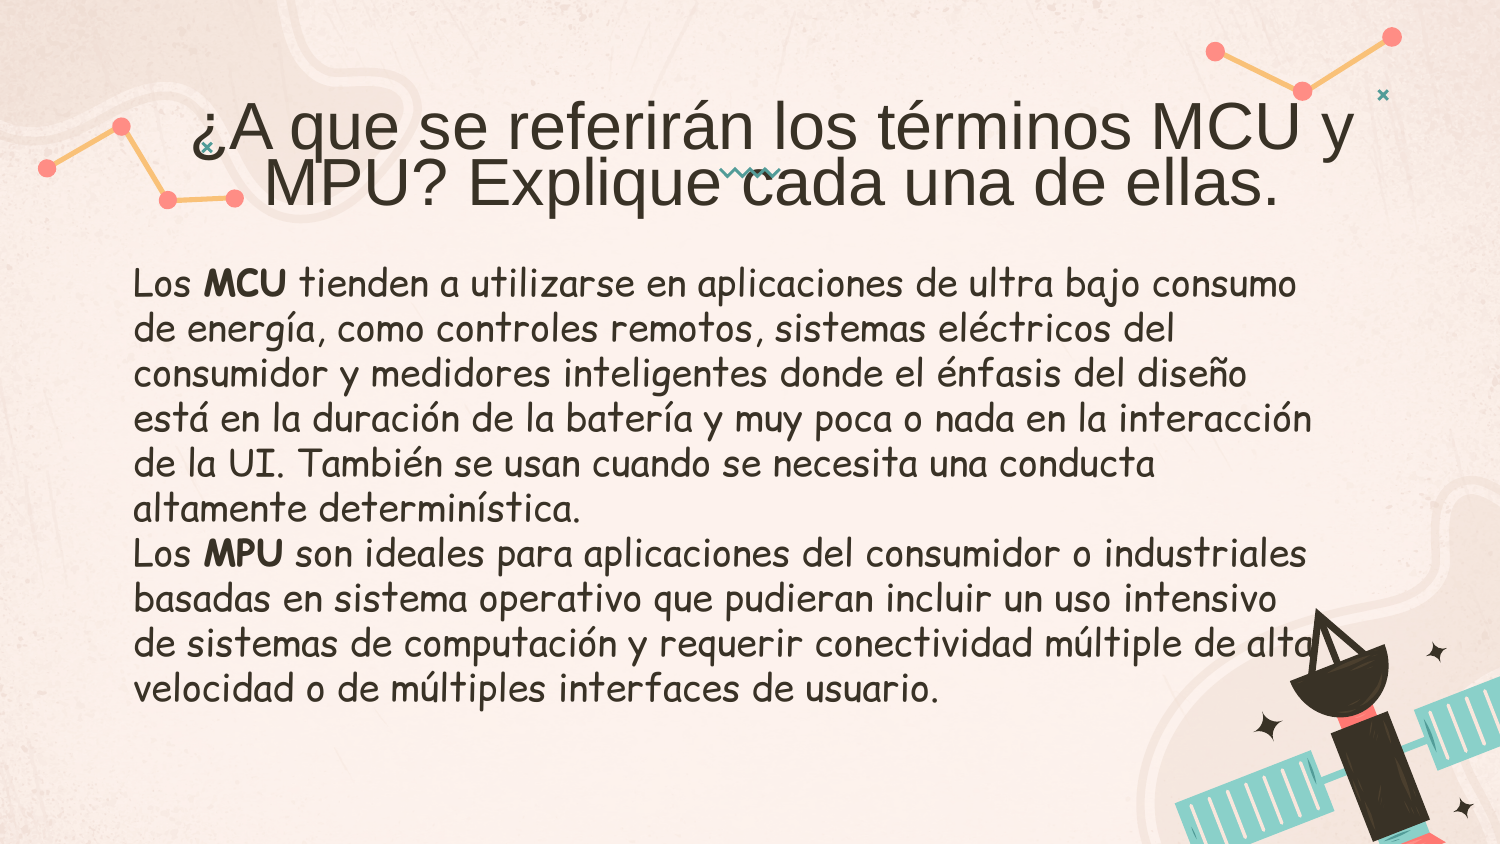

# ¿A que se referirán los términos MCU y MPU? Explique cada una de ellas.

Los MCU tienden a utilizarse en aplicaciones de ultra bajo consumo de energía, como controles remotos, sistemas eléctricos del consumidor y medidores inteligentes donde el énfasis del diseño está en la duración de la batería y muy poca o nada en la interacción de la UI. También se usan cuando se necesita una conducta altamente determinística.
Los MPU son ideales para aplicaciones del consumidor o industriales basadas en sistema operativo que pudieran incluir un uso intensivo de sistemas de computación y requerir conectividad múltiple de alta velocidad o de múltiples interfaces de usuario.